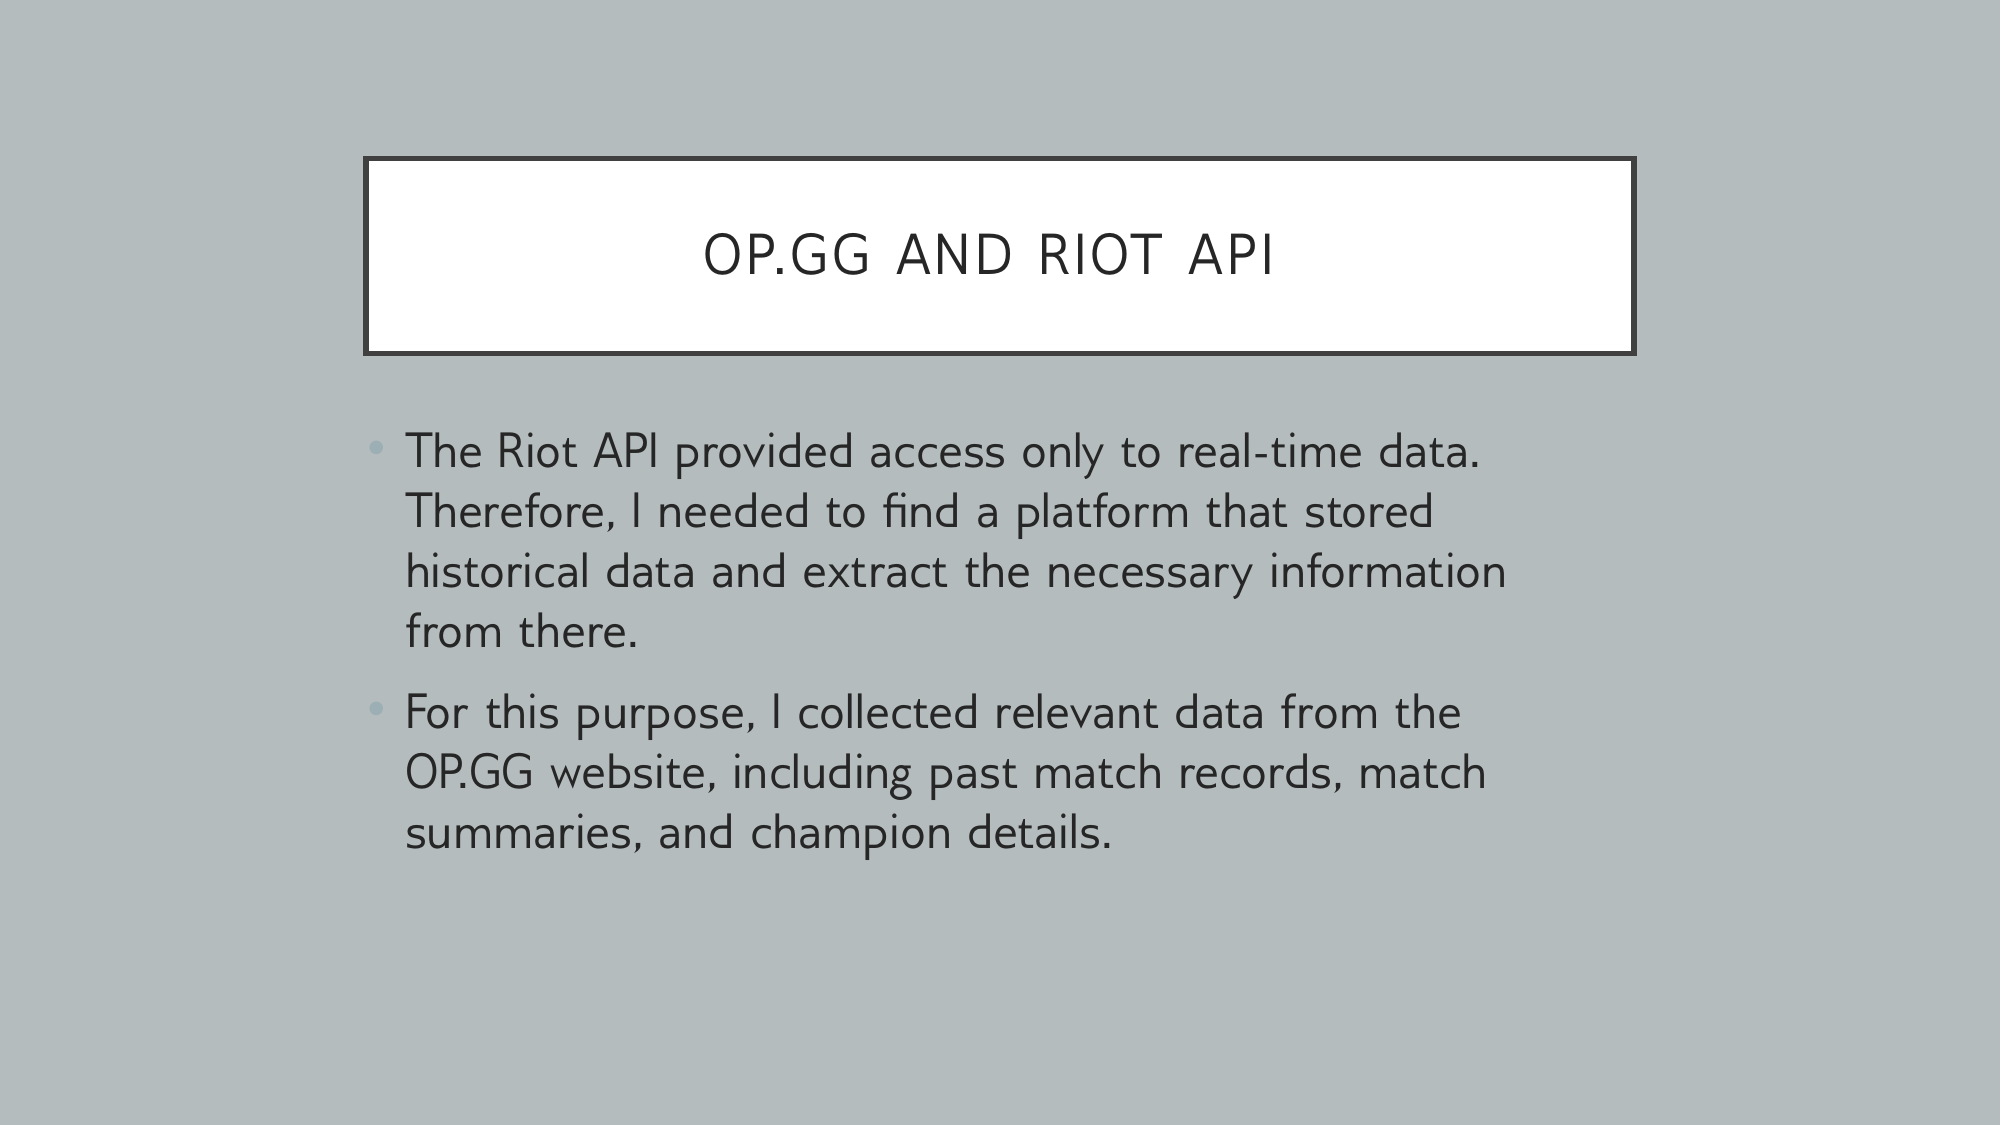

# Op.GG and rıot Apı
The Riot API provided access only to real-time data. Therefore, I needed to find a platform that stored historical data and extract the necessary information from there.
For this purpose, I collected relevant data from the OP.GG website, including past match records, match summaries, and champion details.